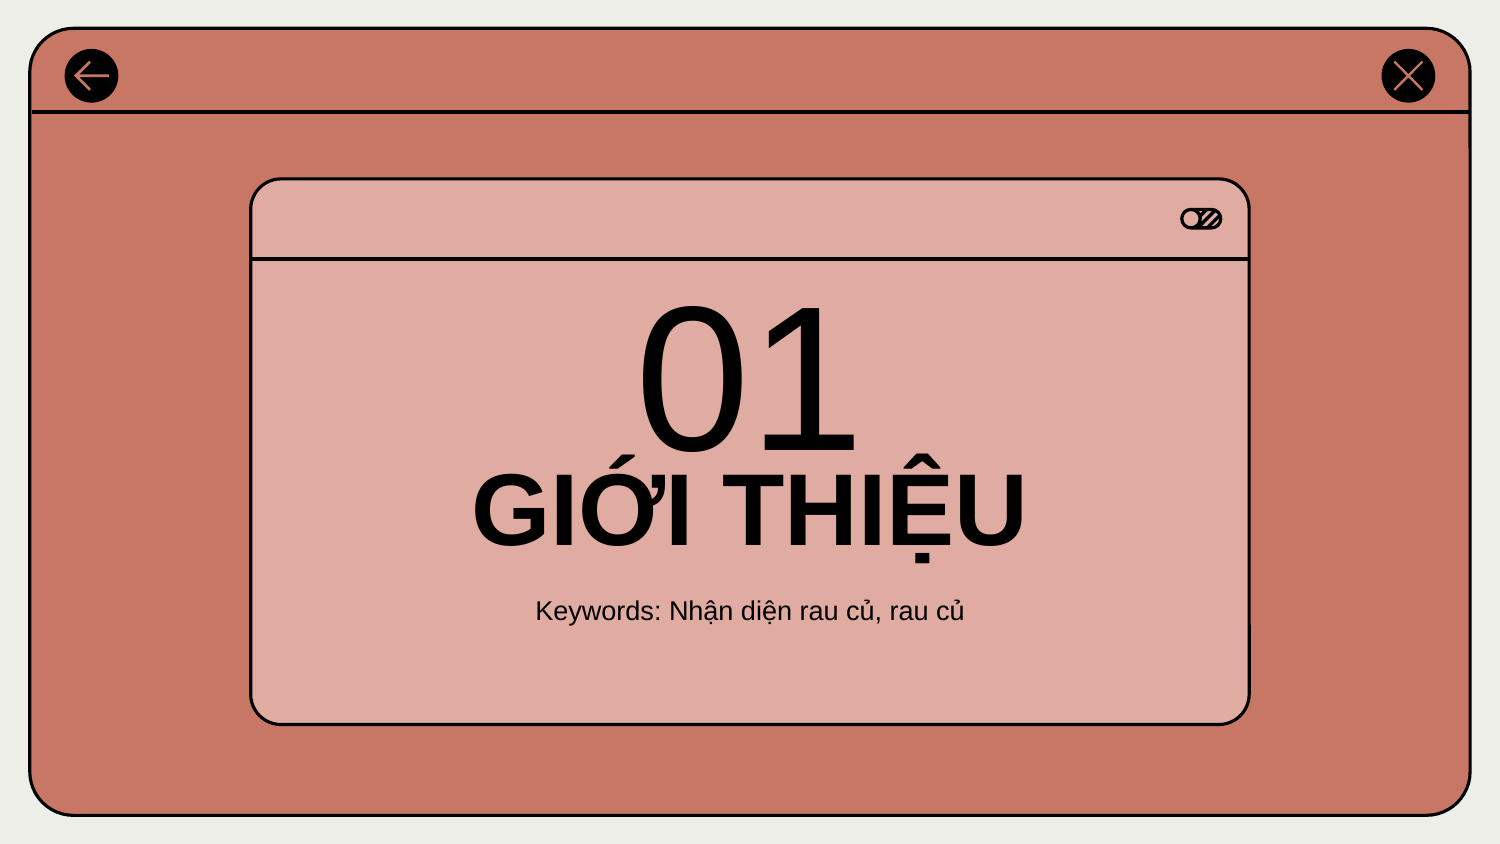

# 01
GIỚI THIỆU
Keywords: Nhận diện rau củ, rau củ